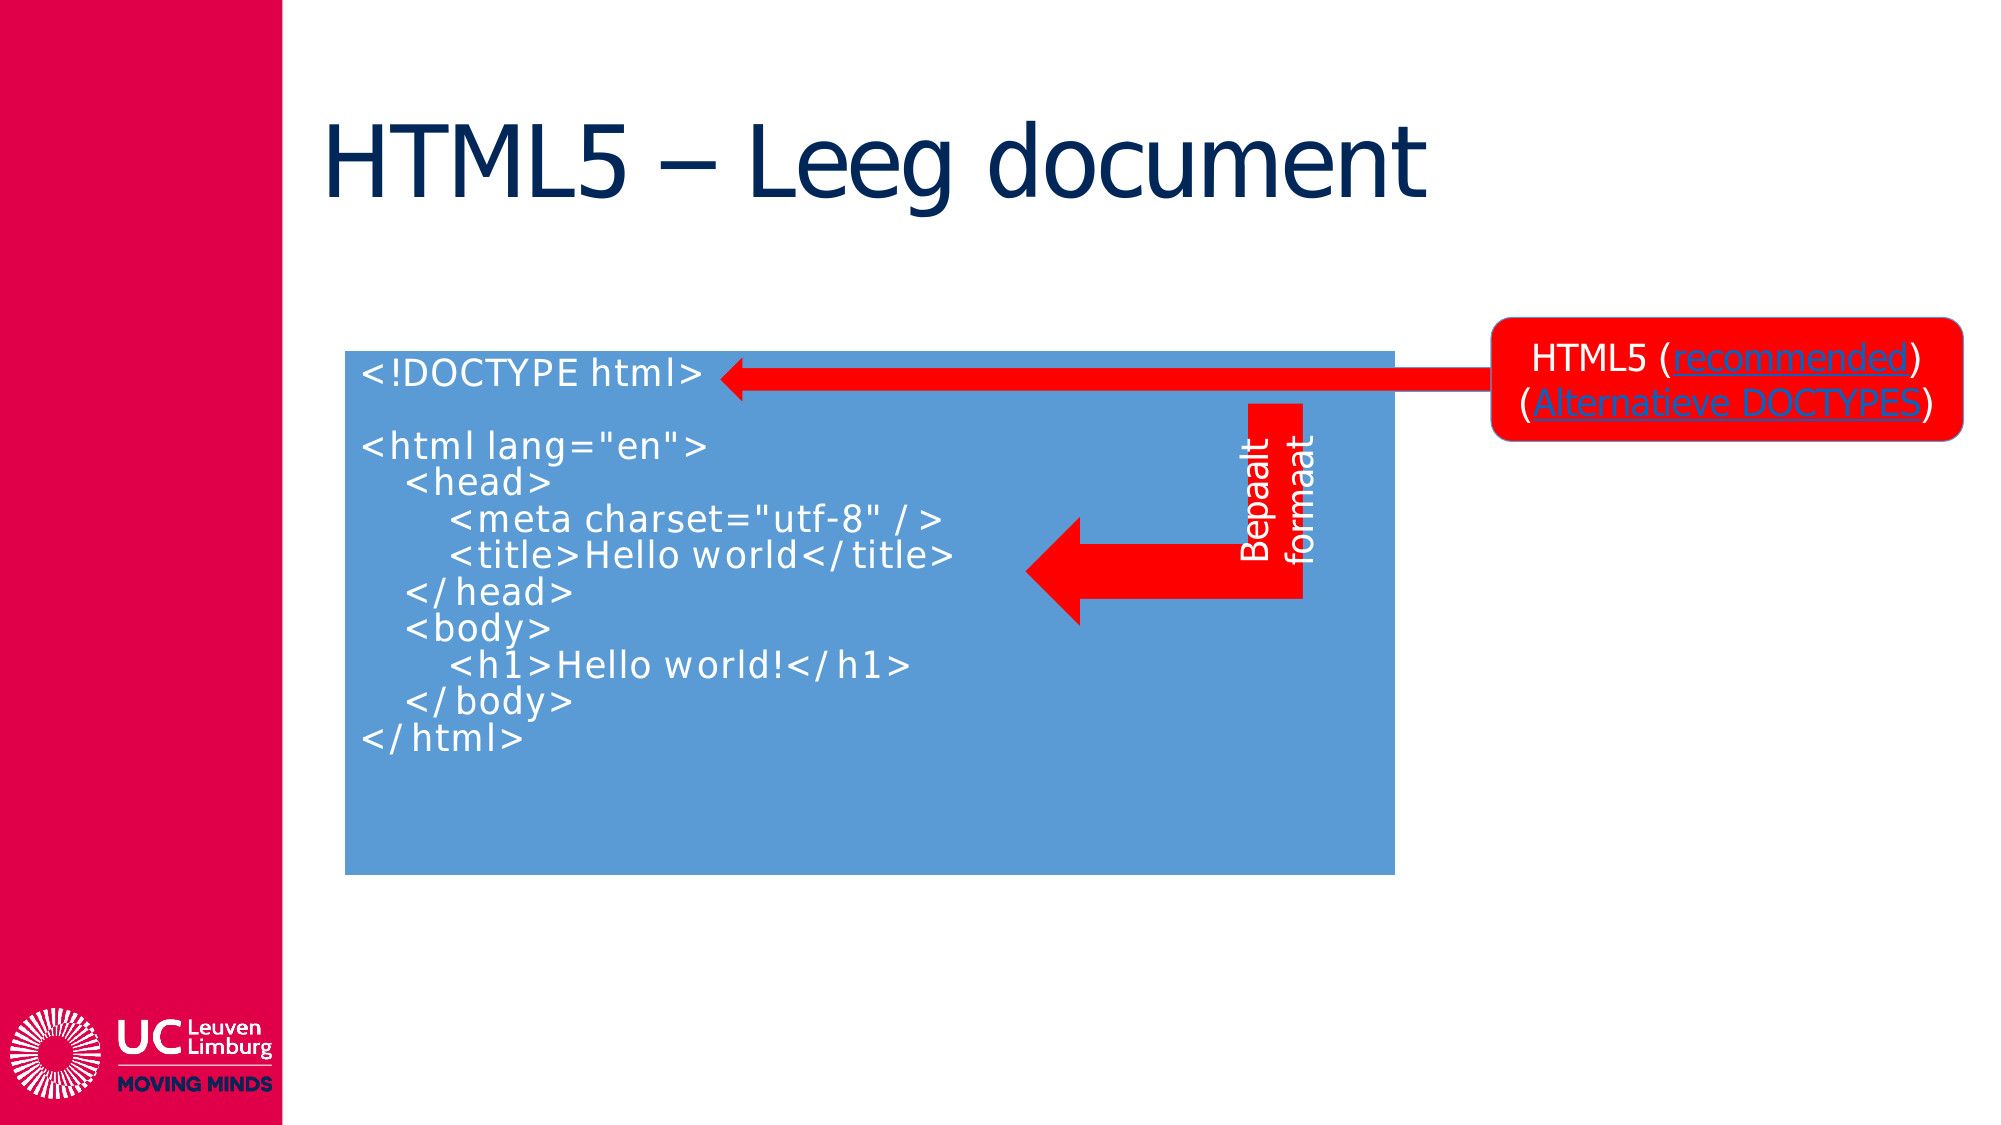

# HTML5 – Leeg document
HTML5 (recommended)
(Alternatieve DOCTYPES)

| <!DOCTYPE html> <html lang="en"> <head> <meta charset="utf-8" /> <title>Hello world</title> </head> <body> <h1>Hello world!</h1> </body> </html> |
| --- |
Bepaalt formaat